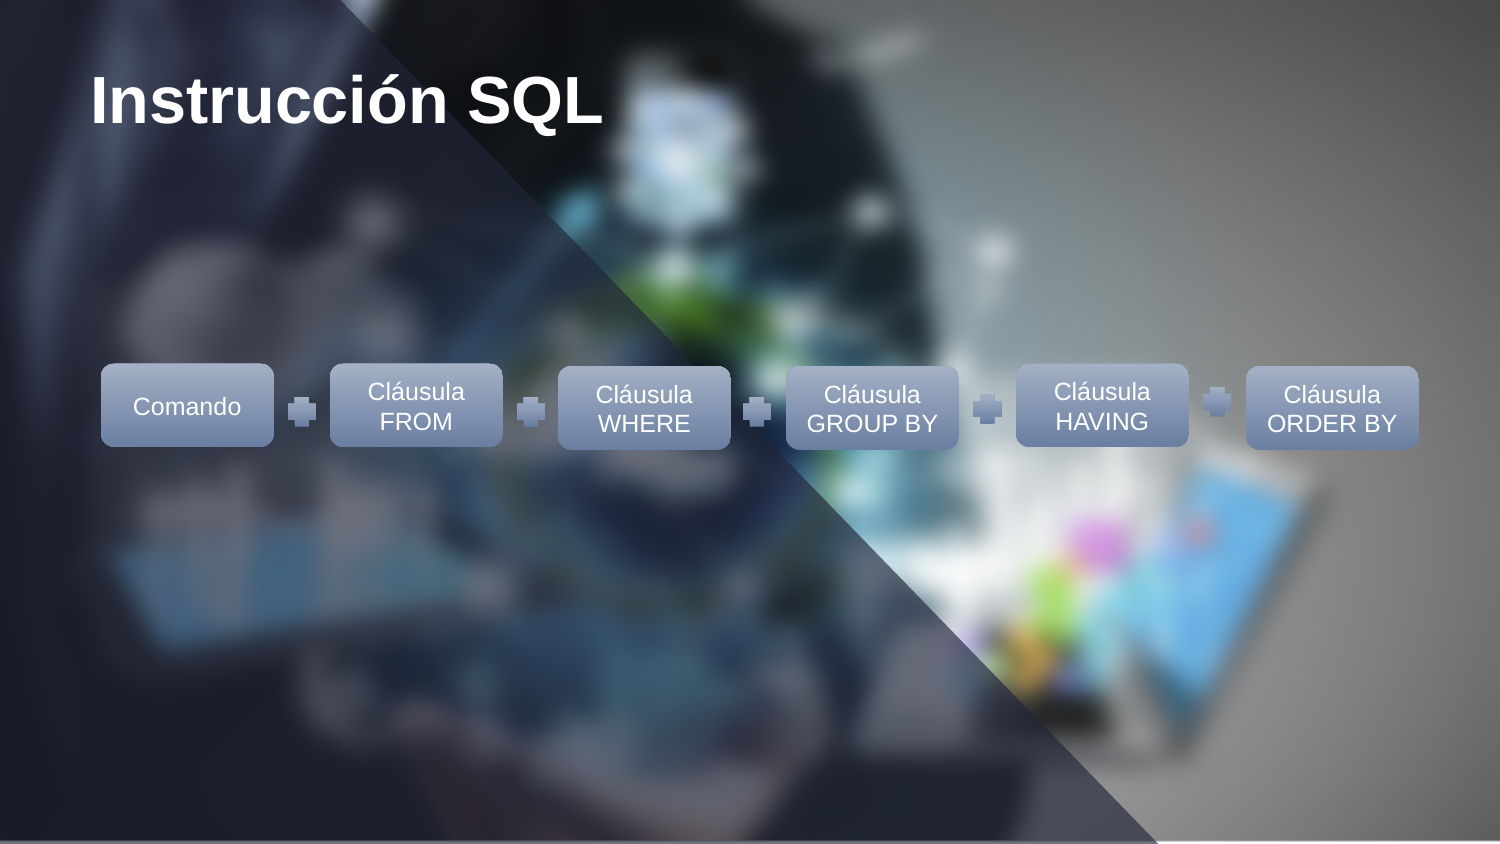

Instrucción SQL
Comando
Cláusula FROM
Cláusula HAVING
Cláusula ORDER BY
Cláusula WHERE
Cláusula GROUP BY